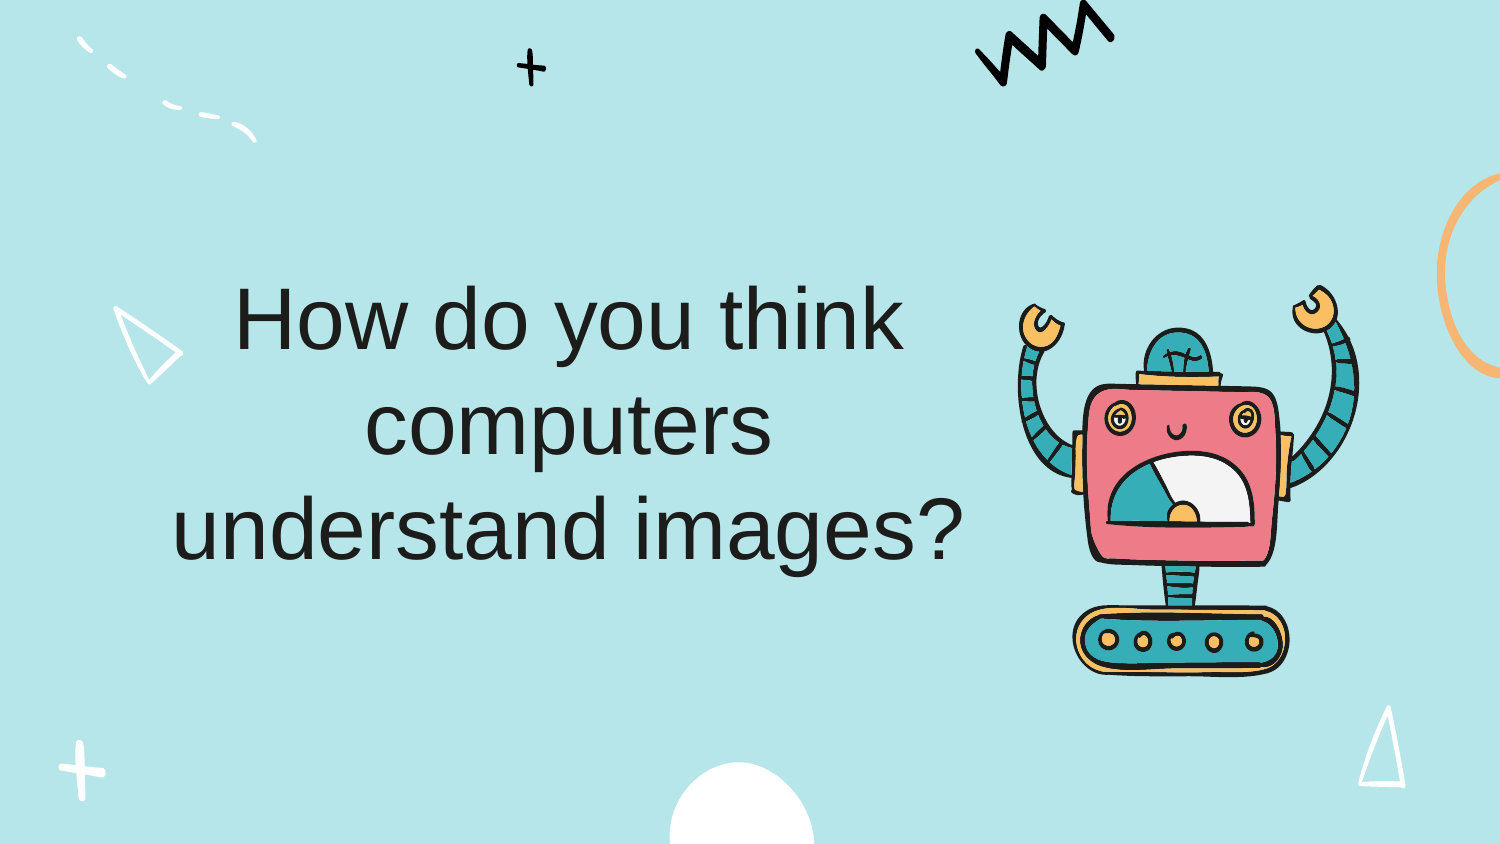

# How do you think computers understand images?